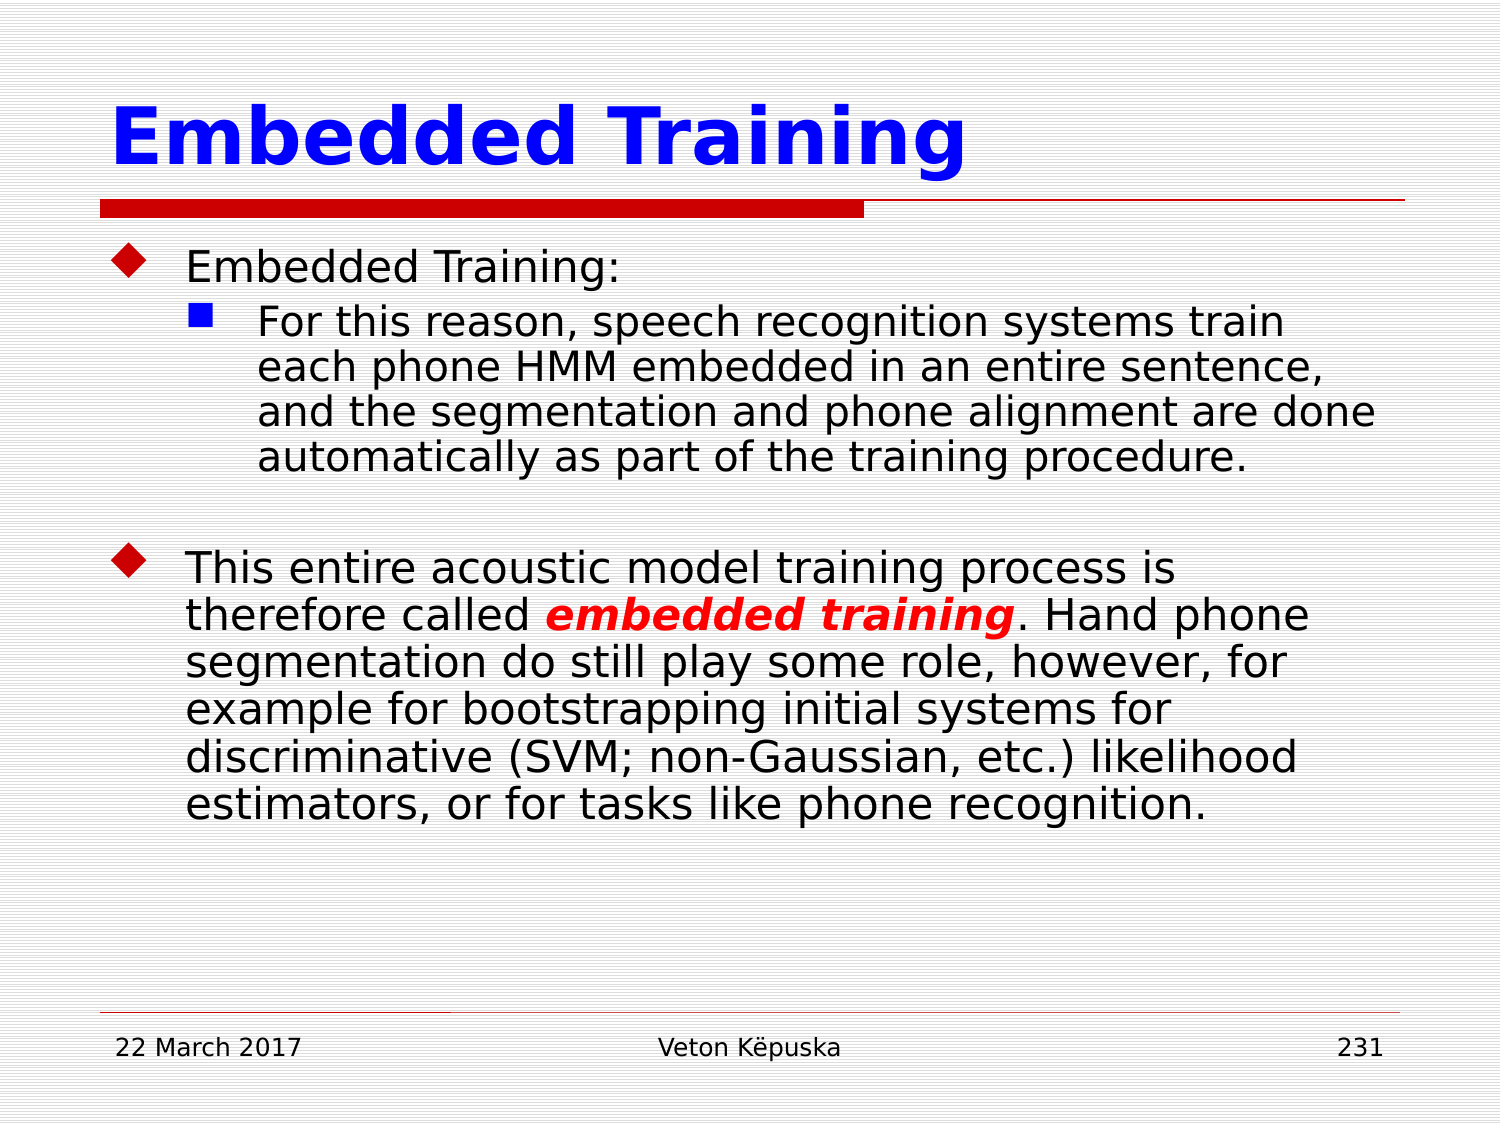

# Embedded Training
Embedded Training:
For this reason, speech recognition systems train each phone HMM embedded in an entire sentence, and the segmentation and phone alignment are done automatically as part of the training procedure.

This entire acoustic model training process is therefore called embedded training. Hand phone segmentation do still play some role, however, for example for bootstrapping initial systems for discriminative (SVM; non-Gaussian, etc.) likelihood estimators, or for tasks like phone recognition.
22 March 2017
Veton Këpuska
231